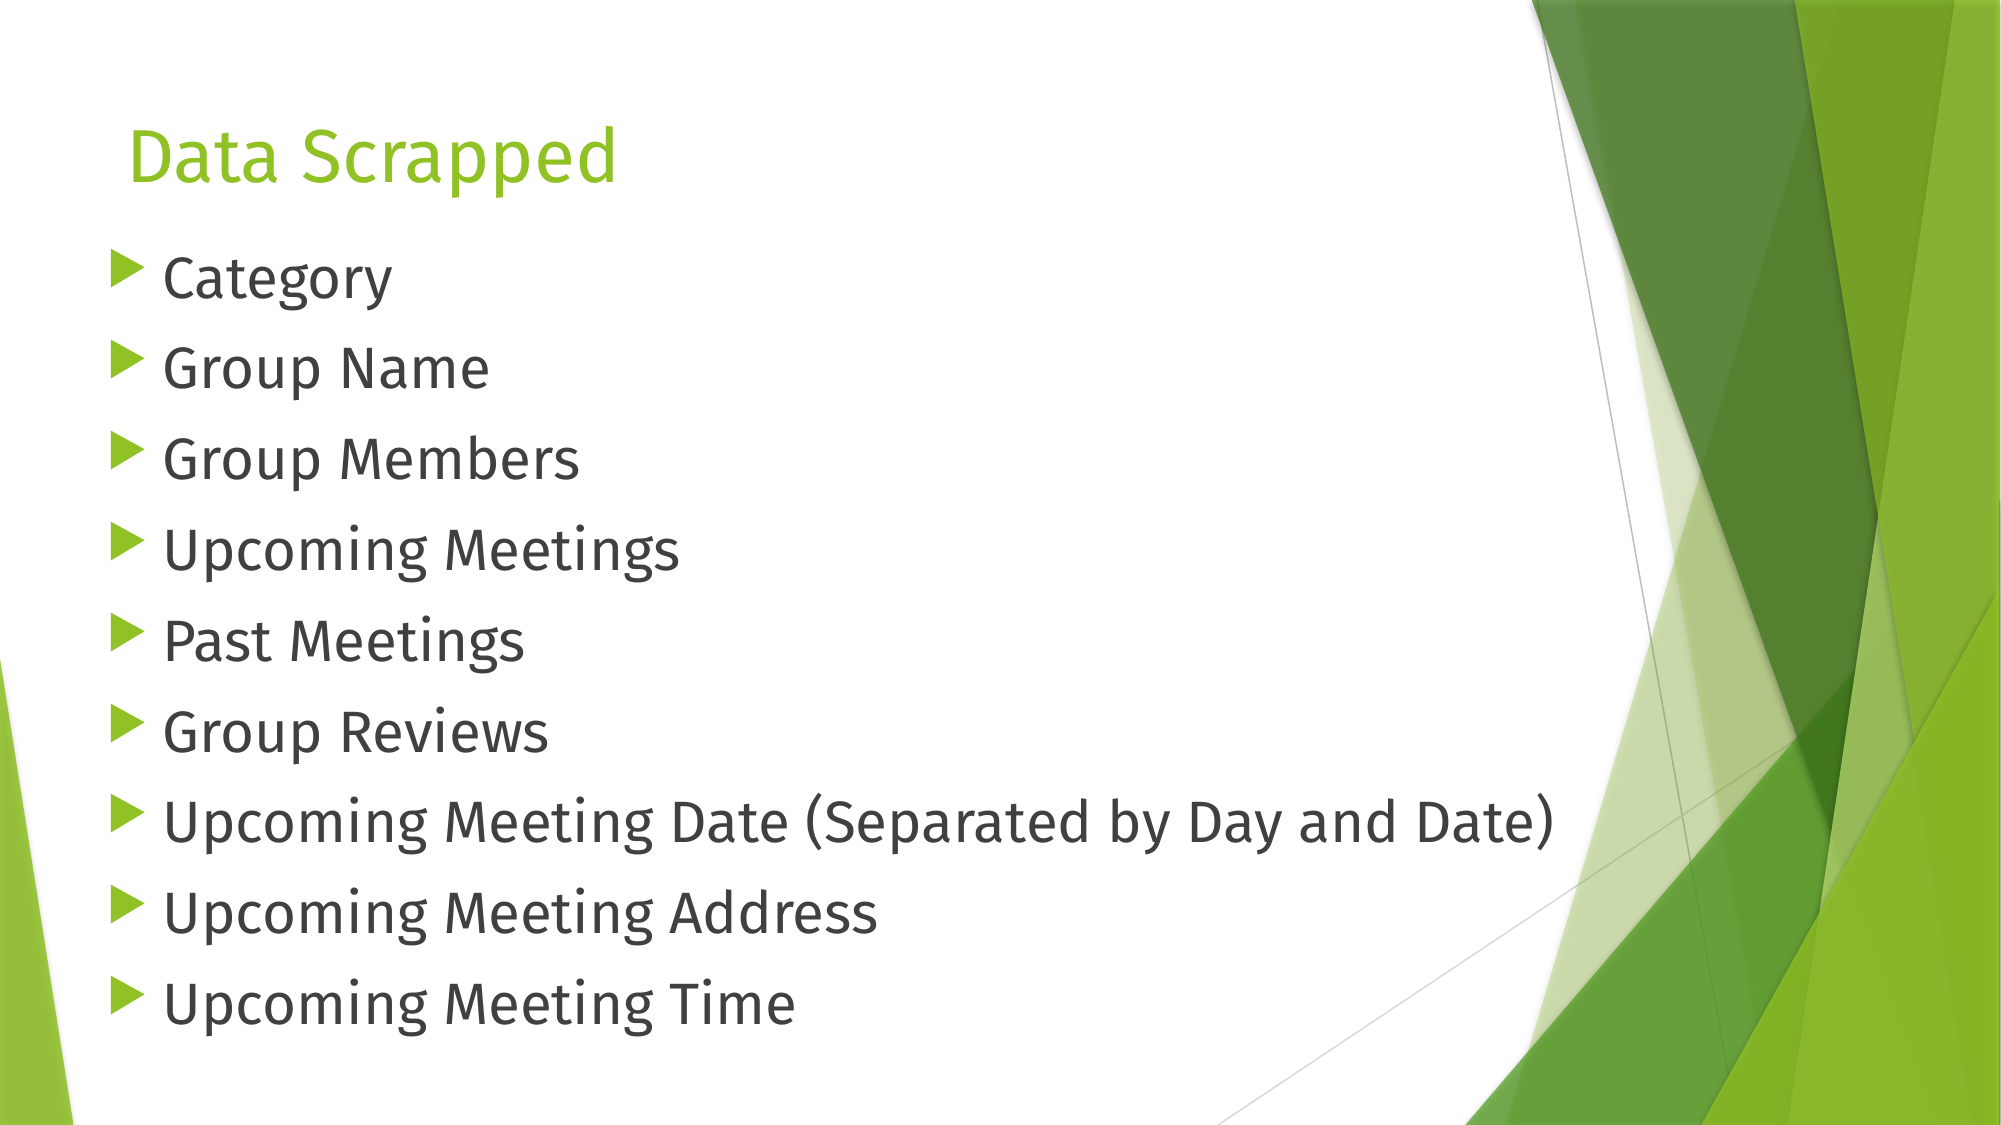

# Data Scrapped
Category
Group Name
Group Members
Upcoming Meetings
Past Meetings
Group Reviews
Upcoming Meeting Date (Separated by Day and Date)
Upcoming Meeting Address
Upcoming Meeting Time